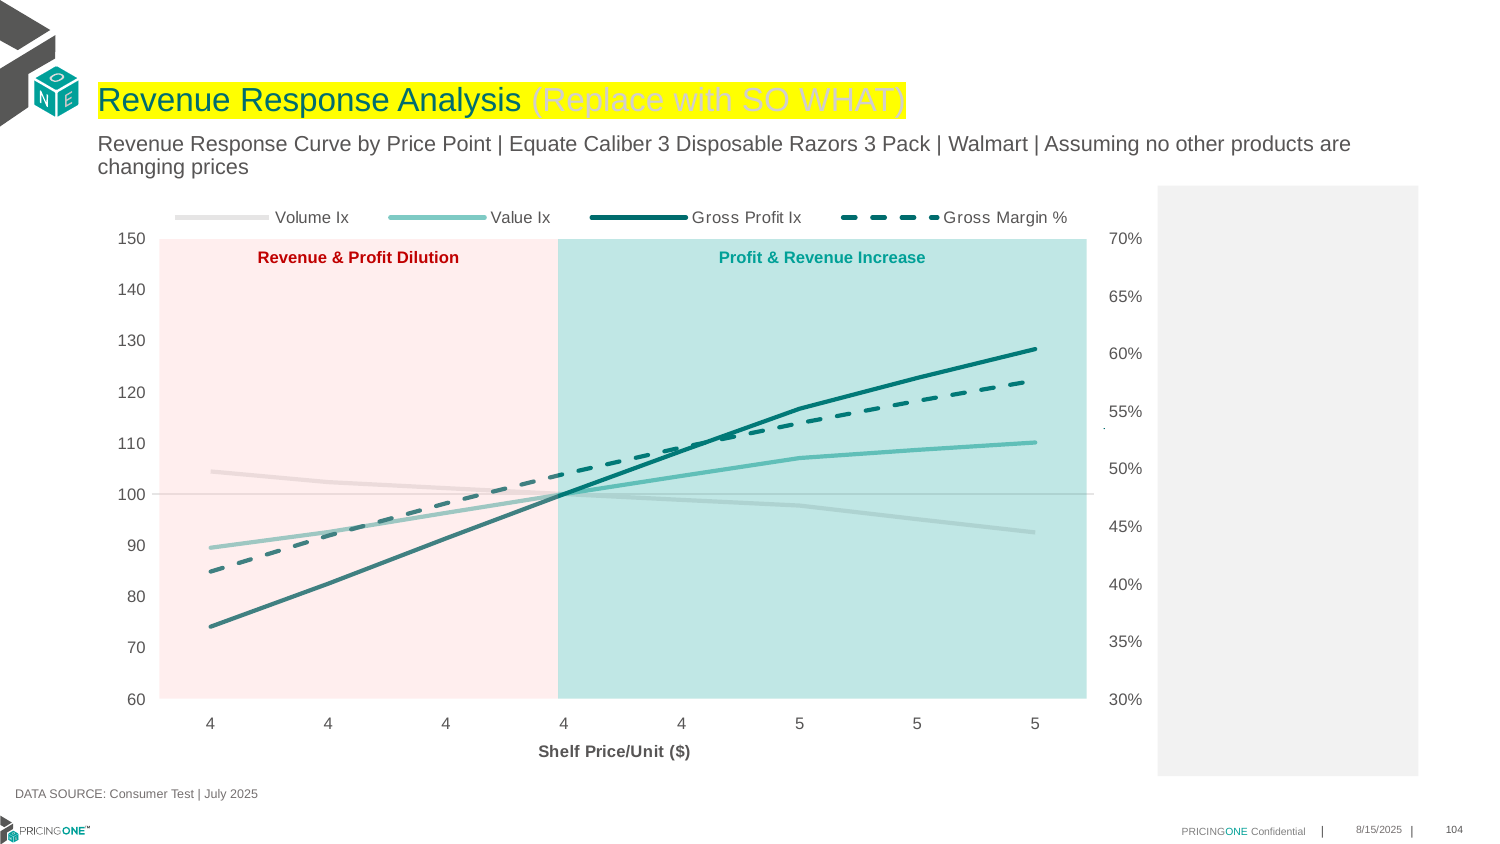

# Revenue Response Analysis (Replace with SO WHAT)

Revenue Response Curve by Price Point | Equate Caliber 3 Disposable Razors 3 Pack | Walmart | Assuming no other products are changing prices

### Chart:

| Category | Volume Ix | Value Ix | Gross Profit Ix | Gross Margin % |
|---|---|---|---|---|
| 4 | 104.43126683174297 | 89.51500206232625 | 74.09245517700693 | 0.41044829365237606 |
| 4 | 102.33512963200175 | 92.59126980366027 | 82.5152275550337 | 0.44172424624376205 |
| 4 | 101.15545421341909 | 96.3411374009905 | 91.35974083390411 | 0.4698489693549075 |
| 4 | 100.0 | 100.0 | 100.0 | 0.4952758772995163 |
| 4 | 98.86797281605774 | 103.57068515487842 | 108.44217058572477 | 0.5183753794826048 |
| 5 | 97.75861337431813 | 107.05589474016277 | 116.6921521427418 | 0.5394530434002152 |
| 5 | 95.08853568425354 | 108.649154298686 | 122.71314718396124 | 0.5587631883310236 |
| 5 | 92.50747289645066 | 110.0935292209045 | 128.34050620160536 | 0.5765191968488899 |
Revenue & Profit Dilution
Profit & Revenue Increase

DATA SOURCE: Consumer Test | July 2025

8/15/2025
104